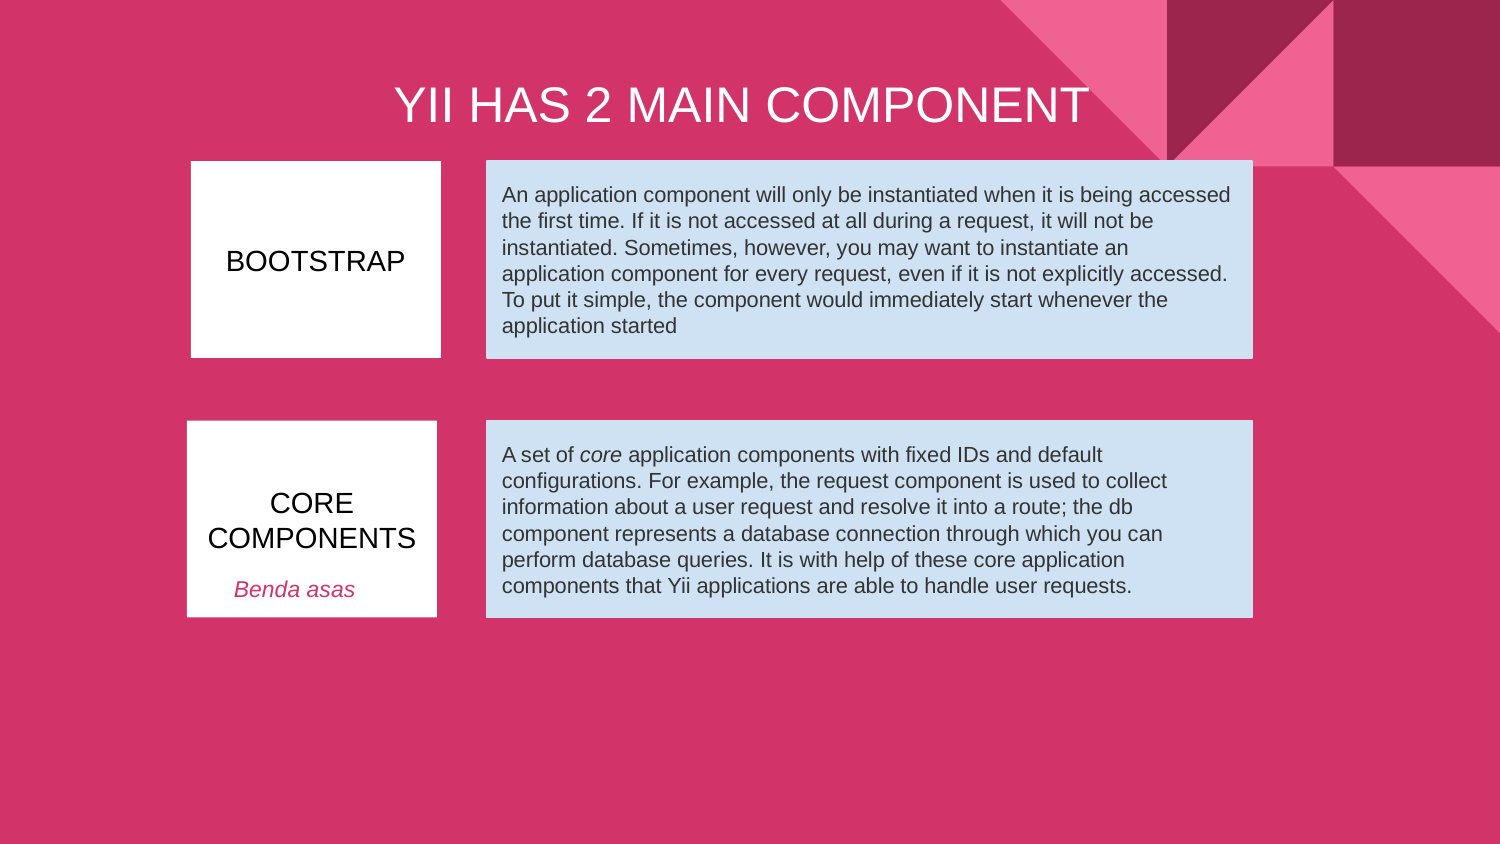

YII HAS 2 MAIN COMPONENT
An application component will only be instantiated when it is being accessed the first time. If it is not accessed at all during a request, it will not be instantiated. Sometimes, however, you may want to instantiate an application component for every request, even if it is not explicitly accessed. To put it simple, the component would immediately start whenever the application started
BOOTSTRAP
CORE COMPONENTS
A set of core application components with fixed IDs and default configurations. For example, the request component is used to collect information about a user request and resolve it into a route; the db component represents a database connection through which you can perform database queries. It is with help of these core application components that Yii applications are able to handle user requests.
Benda asas